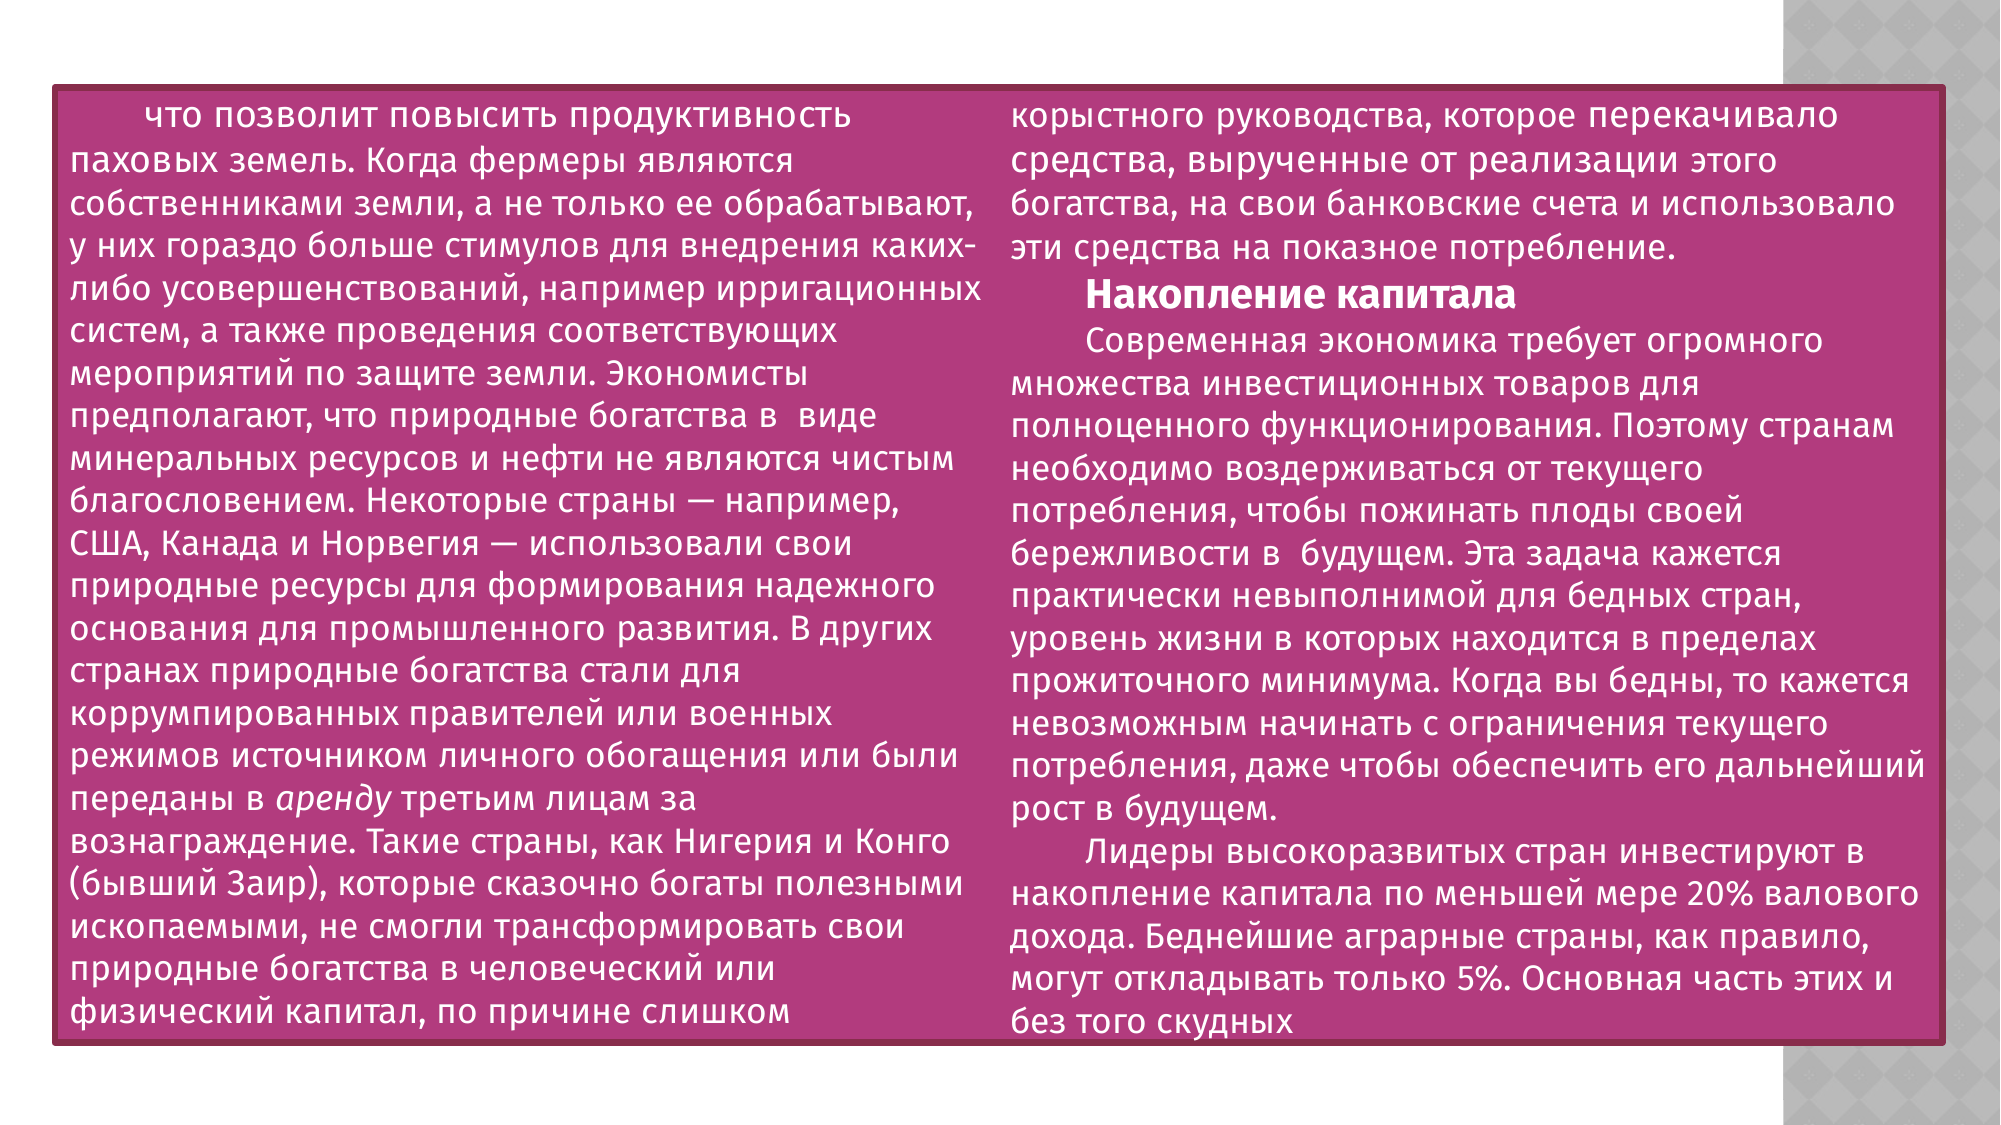

что позволит повысить продуктивность паховых земель. Когда фермеры являются собственниками земли, а не только ее обрабатывают, у них гораздо больше стимулов для внедрения каких-либо усовершенствований, например ирригационных систем, а также проведения соответствующих мероприятий по защите земли. Экономисты предполагают, что природные богатства в  виде минеральных ресурсов и нефти не являются чистым благословением. Некоторые страны — например, США, Канада и Норвегия — использовали свои природные ресурсы для формирования надежного основания для промышленного развития. В других странах природные богатства стали для коррумпированных правителей или военных режимов источником личного обогащения или были переданы в аренду третьим лицам за вознаграждение. Такие страны, как Нигерия и Конго (бывший Заир), которые сказочно богаты полезными ископаемыми, не смогли трансформировать свои природные богатства в человеческий или физический капитал, по причине слишком корыстного руководства, которое перекачивало средства, вырученные от реализации этого богатства, на свои банковские счета и использовало эти средства на показное потребление.
Накопление капитала
Современная экономика требует огромного множества инвестиционных товаров для полноценного функционирования. Поэтому странам необходимо воздерживаться от текущего потребления, чтобы пожинать плоды своей бережливости в  будущем. Эта задача кажется практически невыполнимой для бедных стран, уровень жизни в которых находится в пределах прожиточного минимума. Когда вы бедны, то кажется невозможным начинать с ограничения текущего потребления, даже чтобы обеспечить его дальнейший рост в будущем.
Лидеры высокоразвитых стран инвестируют в накопление капитала по меньшей мере 20% валового дохода. Беднейшие аграрные страны, как правило, могут откладывать только 5%. Основная часть этих и без того скудных